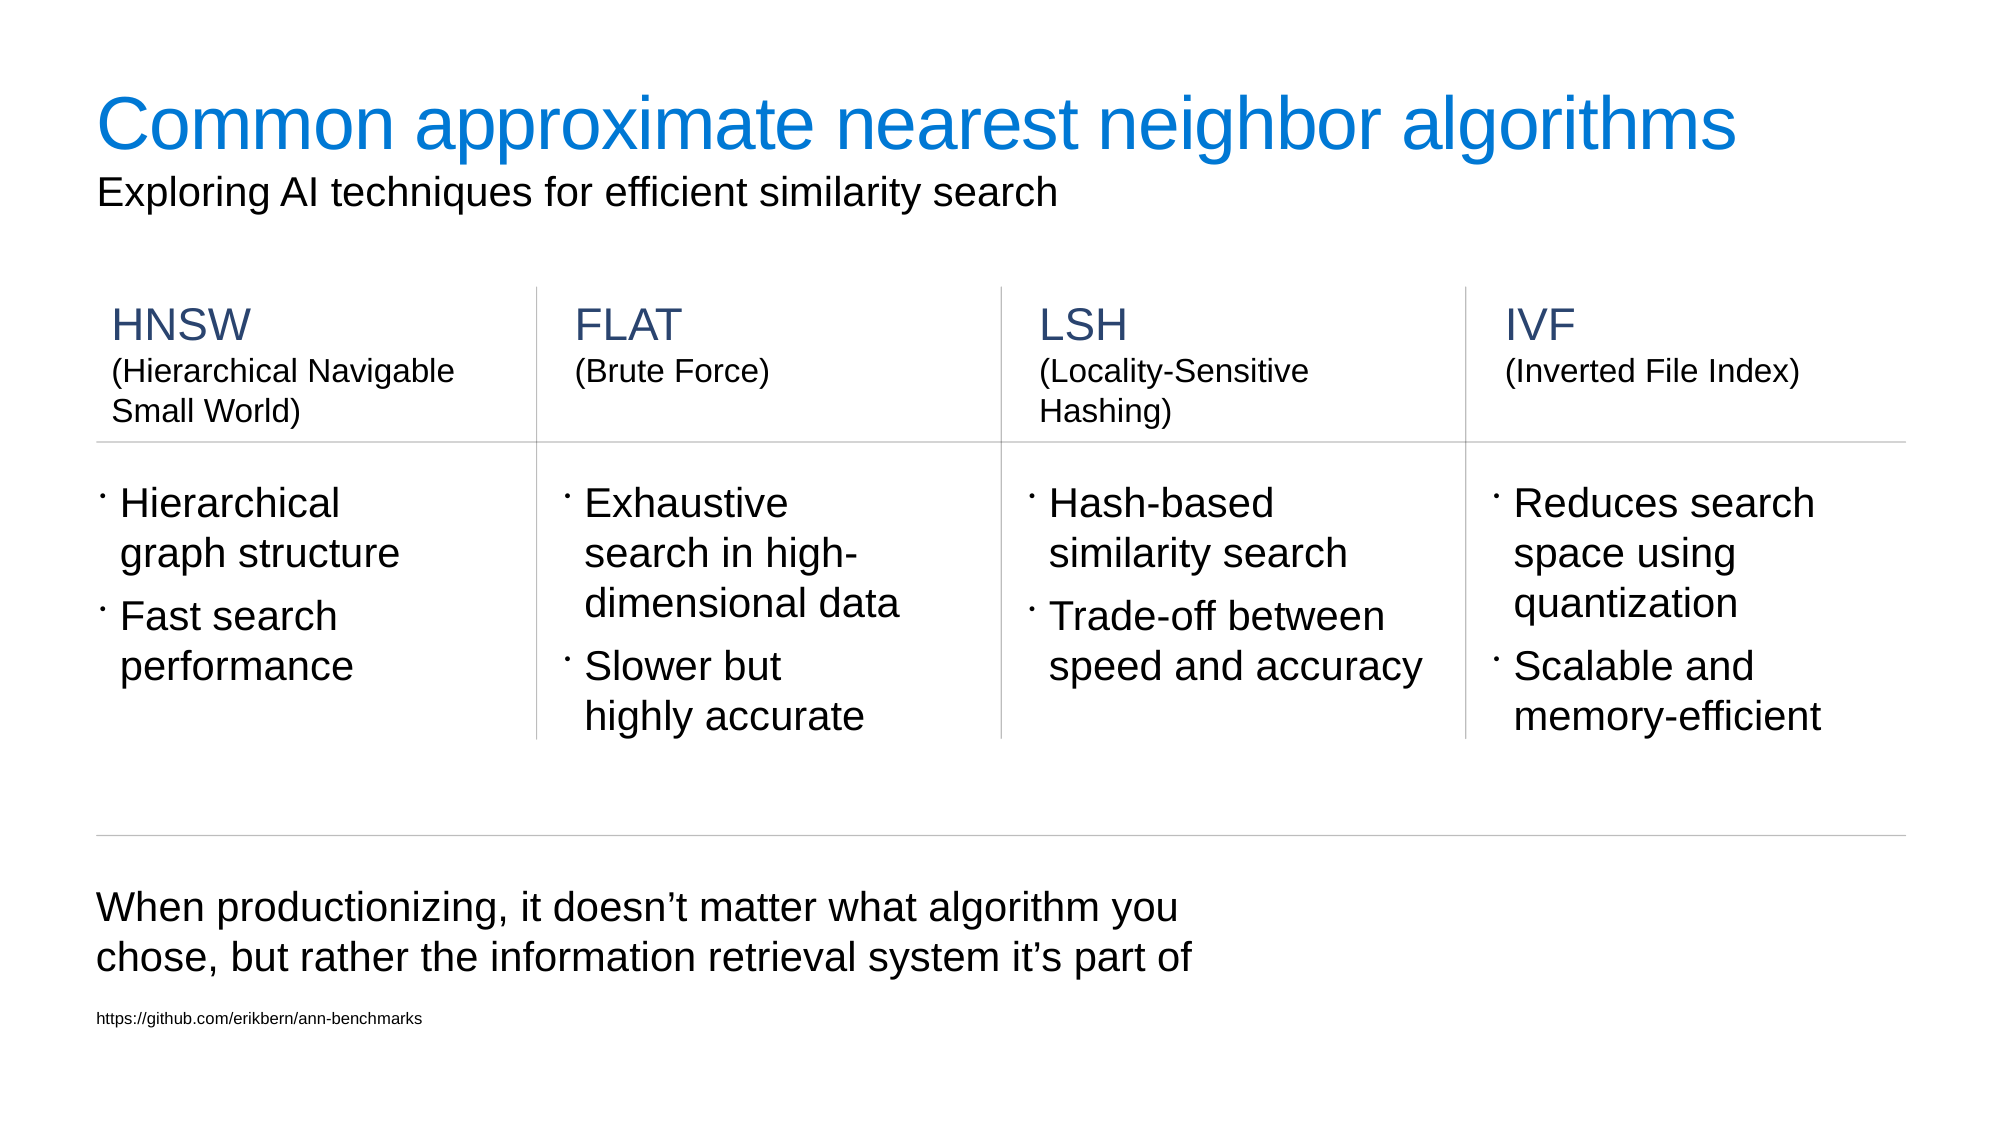

# Common approximate nearest neighbor algorithms Exploring AI techniques for efficient similarity search
HNSW
(Hierarchical Navigable Small World)
FLAT
(Brute Force)
LSH
(Locality-Sensitive Hashing)
IVF
(Inverted File Index)
Hierarchical
graph structure
Fast search performance
Exhaustive
search in high-dimensional data
Slower but
highly accurate
Hash-based similarity search
Trade-off between speed and accuracy
Reduces search space using quantization
Scalable and memory-efficient
When productionizing, it doesn’t matter what algorithm you
chose, but rather the information retrieval system it’s part of
https://github.com/erikbern/ann-benchmarks